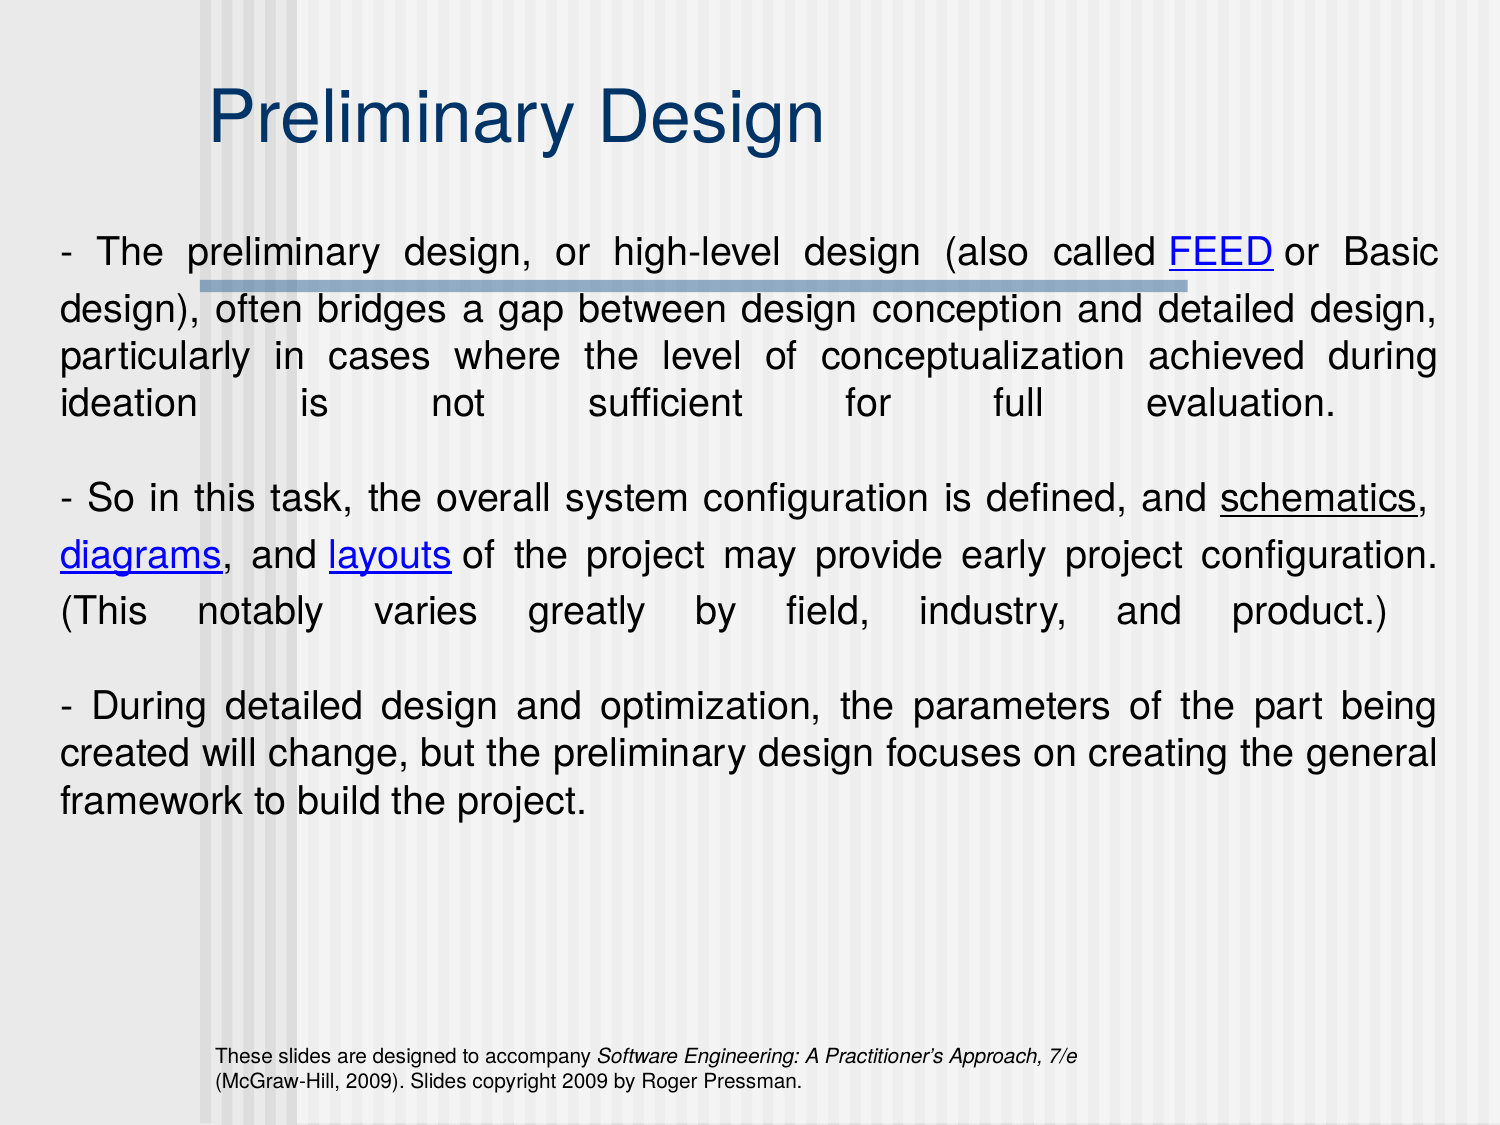

Preliminary Design
- The preliminary design, or high-level design (also called FEED or Basic design), often bridges a gap between design conception and detailed design, particularly in cases where the level of conceptualization achieved during ideation is not sufficient for full evaluation.
- So in this task, the overall system configuration is defined, and schematics, diagrams, and layouts of the project may provide early project configuration. (This notably varies greatly by field, industry, and product.)
- During detailed design and optimization, the parameters of the part being created will change, but the preliminary design focuses on creating the general framework to build the project.
These slides are designed to accompany Software Engineering: A Practitioner’s Approach, 7/e (McGraw-Hill, 2009). Slides copyright 2009 by Roger Pressman.
63